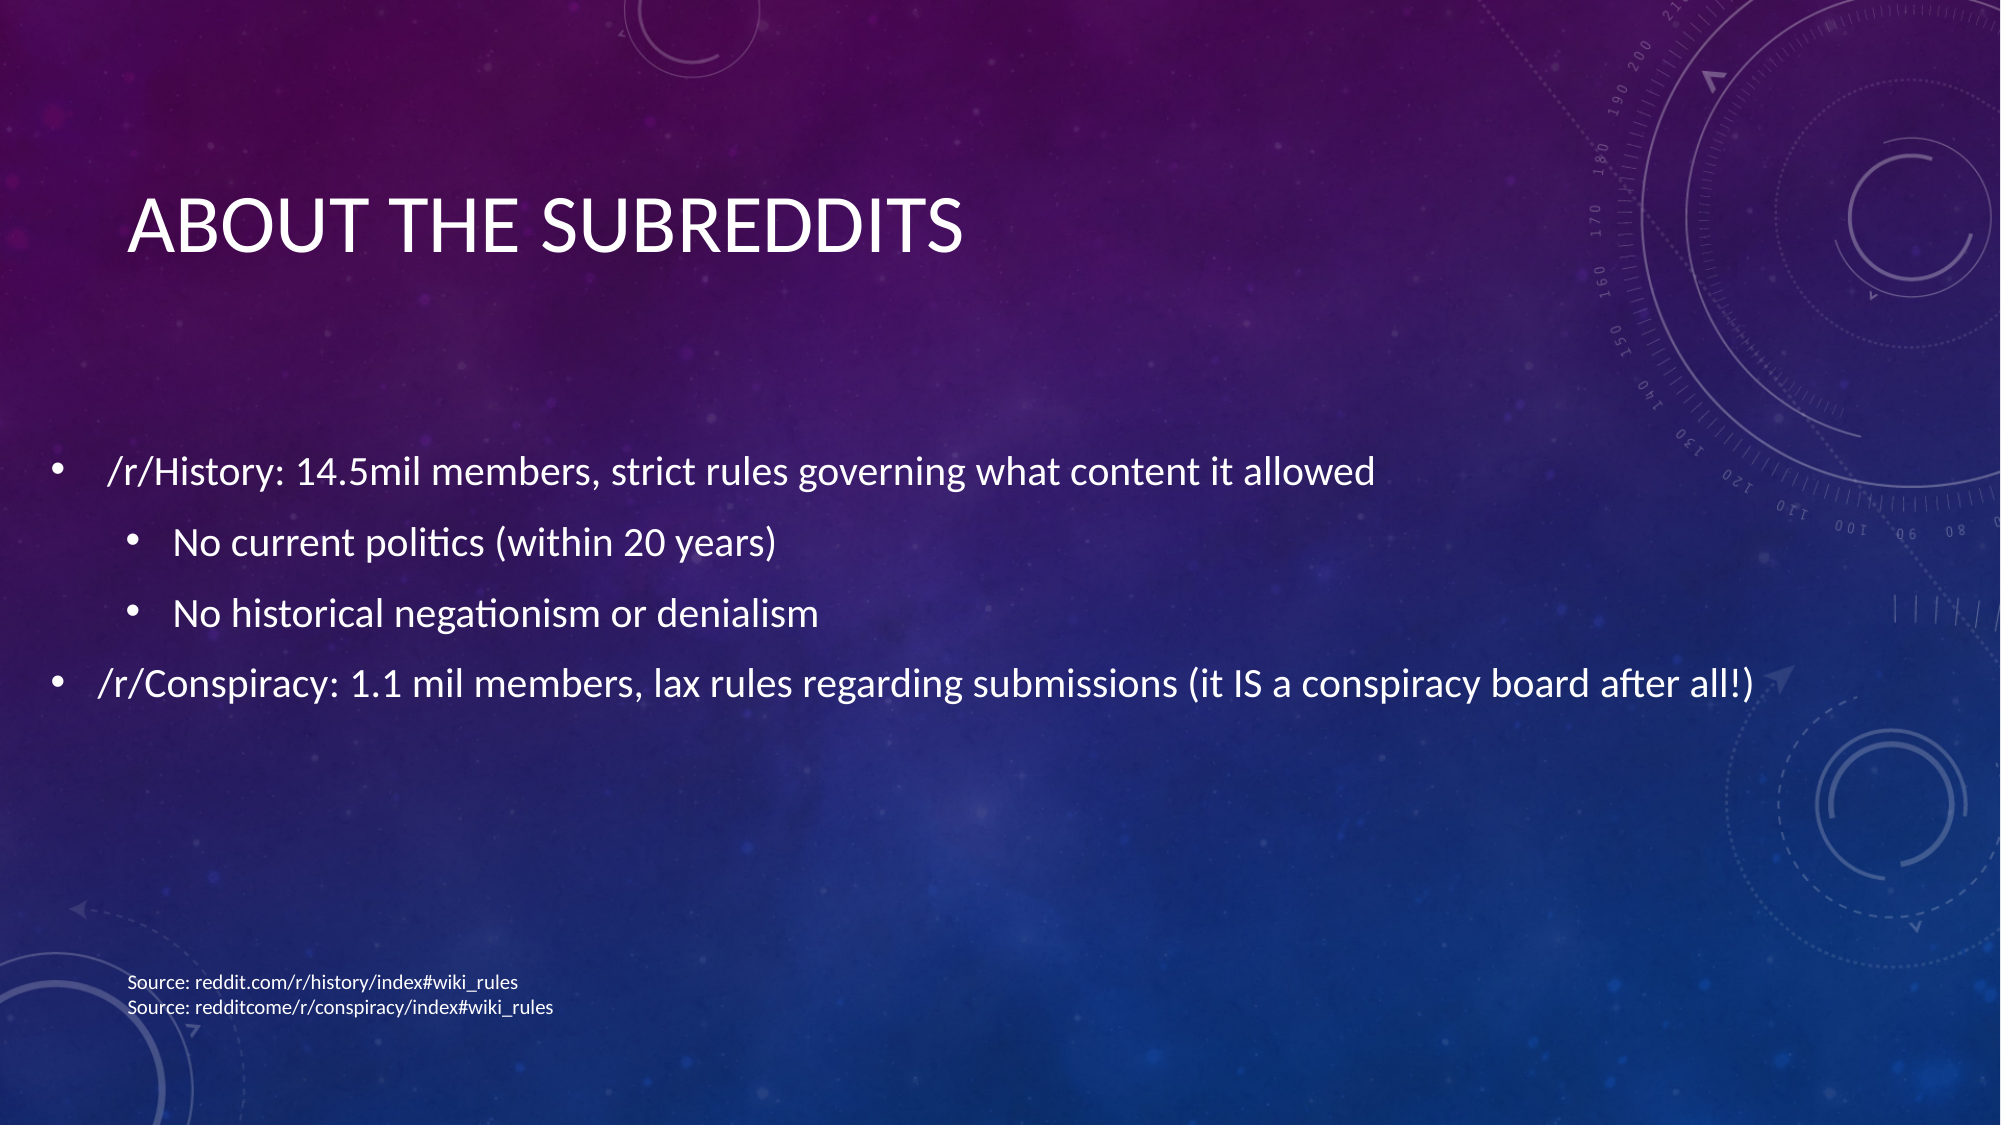

# About the SUbreddits
 /r/History: 14.5mil members, strict rules governing what content it allowed
No current politics (within 20 years)
No historical negationism or denialism
/r/Conspiracy: 1.1 mil members, lax rules regarding submissions (it IS a conspiracy board after all!)

Source: reddit.com/r/history/index#wiki_rules
Source: redditcome/r/conspiracy/index#wiki_rules